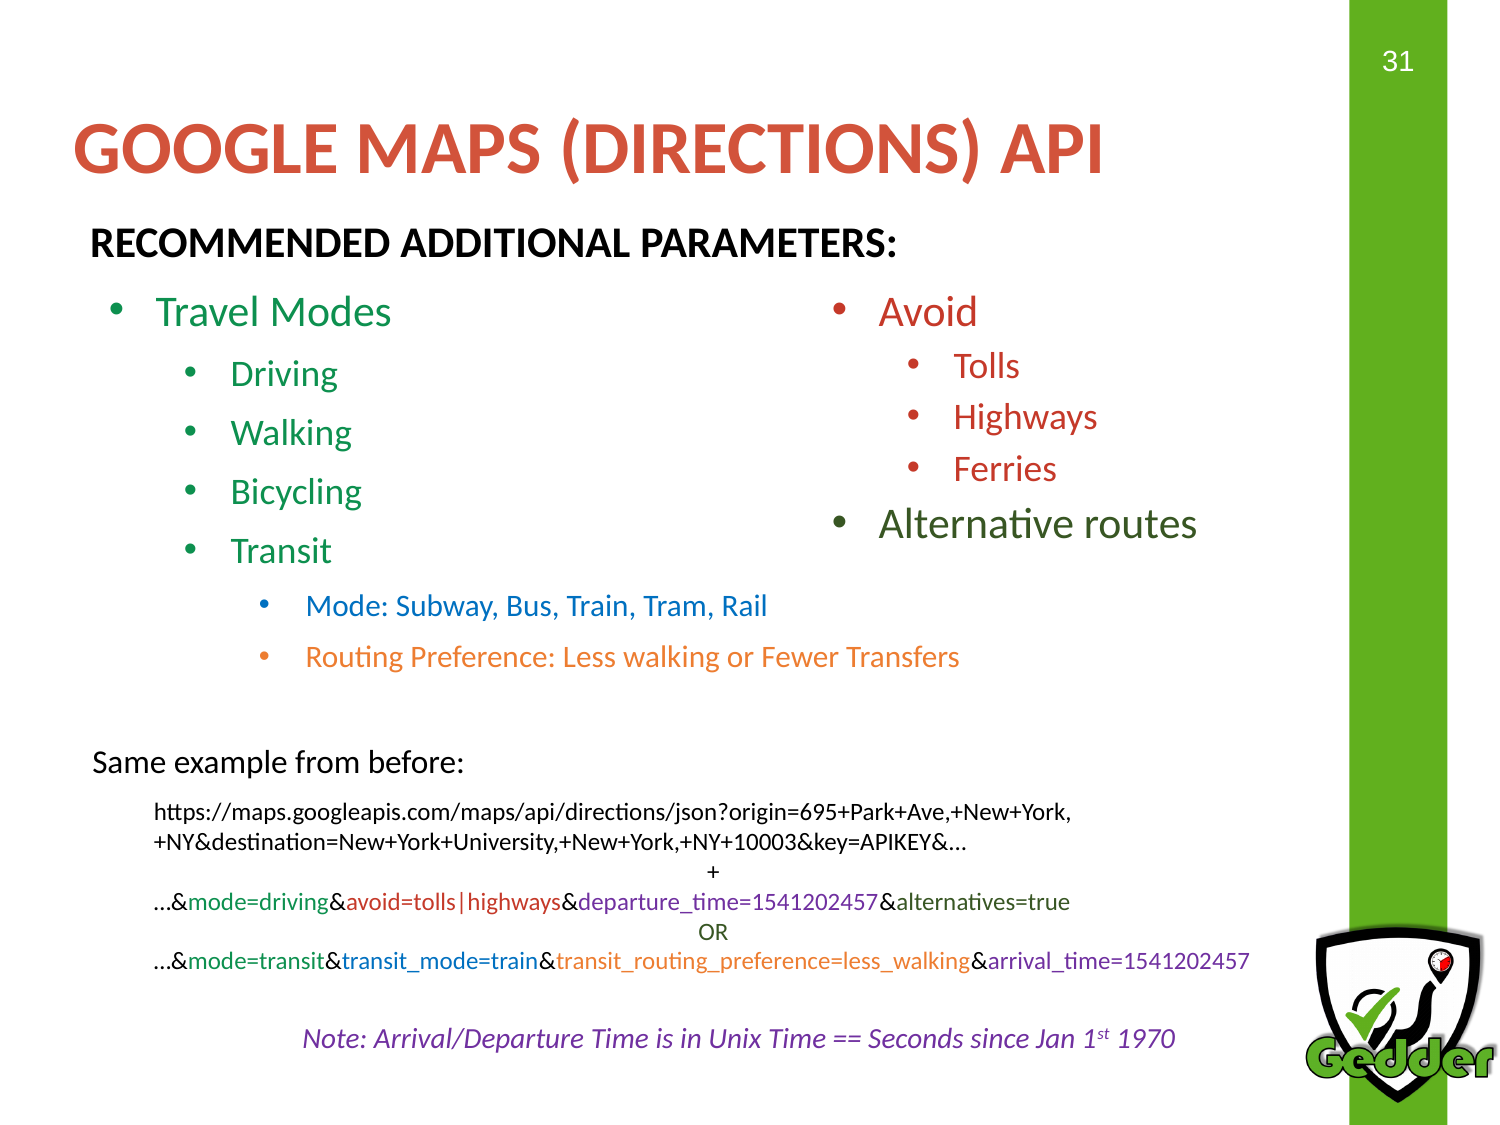

# GOOGLE MAPS (DIRECTIONS) API
RECOMMENDED ADDITIONAL PARAMETERS:
Travel Modes
Driving
Walking
Bicycling
Transit
Mode: Subway, Bus, Train, Tram, Rail
Routing Preference: Less walking or Fewer Transfers
Avoid
Tolls
Highways
Ferries
Alternative routes
Same example from before:
https://maps.googleapis.com/maps/api/directions/json?origin=695+Park+Ave,+New+York,+NY&destination=New+York+University,+New+York,+NY+10003&key=APIKEY&...
+
…&mode=driving&avoid=tolls|highways&departure_time=1541202457&alternatives=true
OR
…&mode=transit&transit_mode=train&transit_routing_preference=less_walking&arrival_time=1541202457

Note: Arrival/Departure Time is in Unix Time == Seconds since Jan 1st 1970